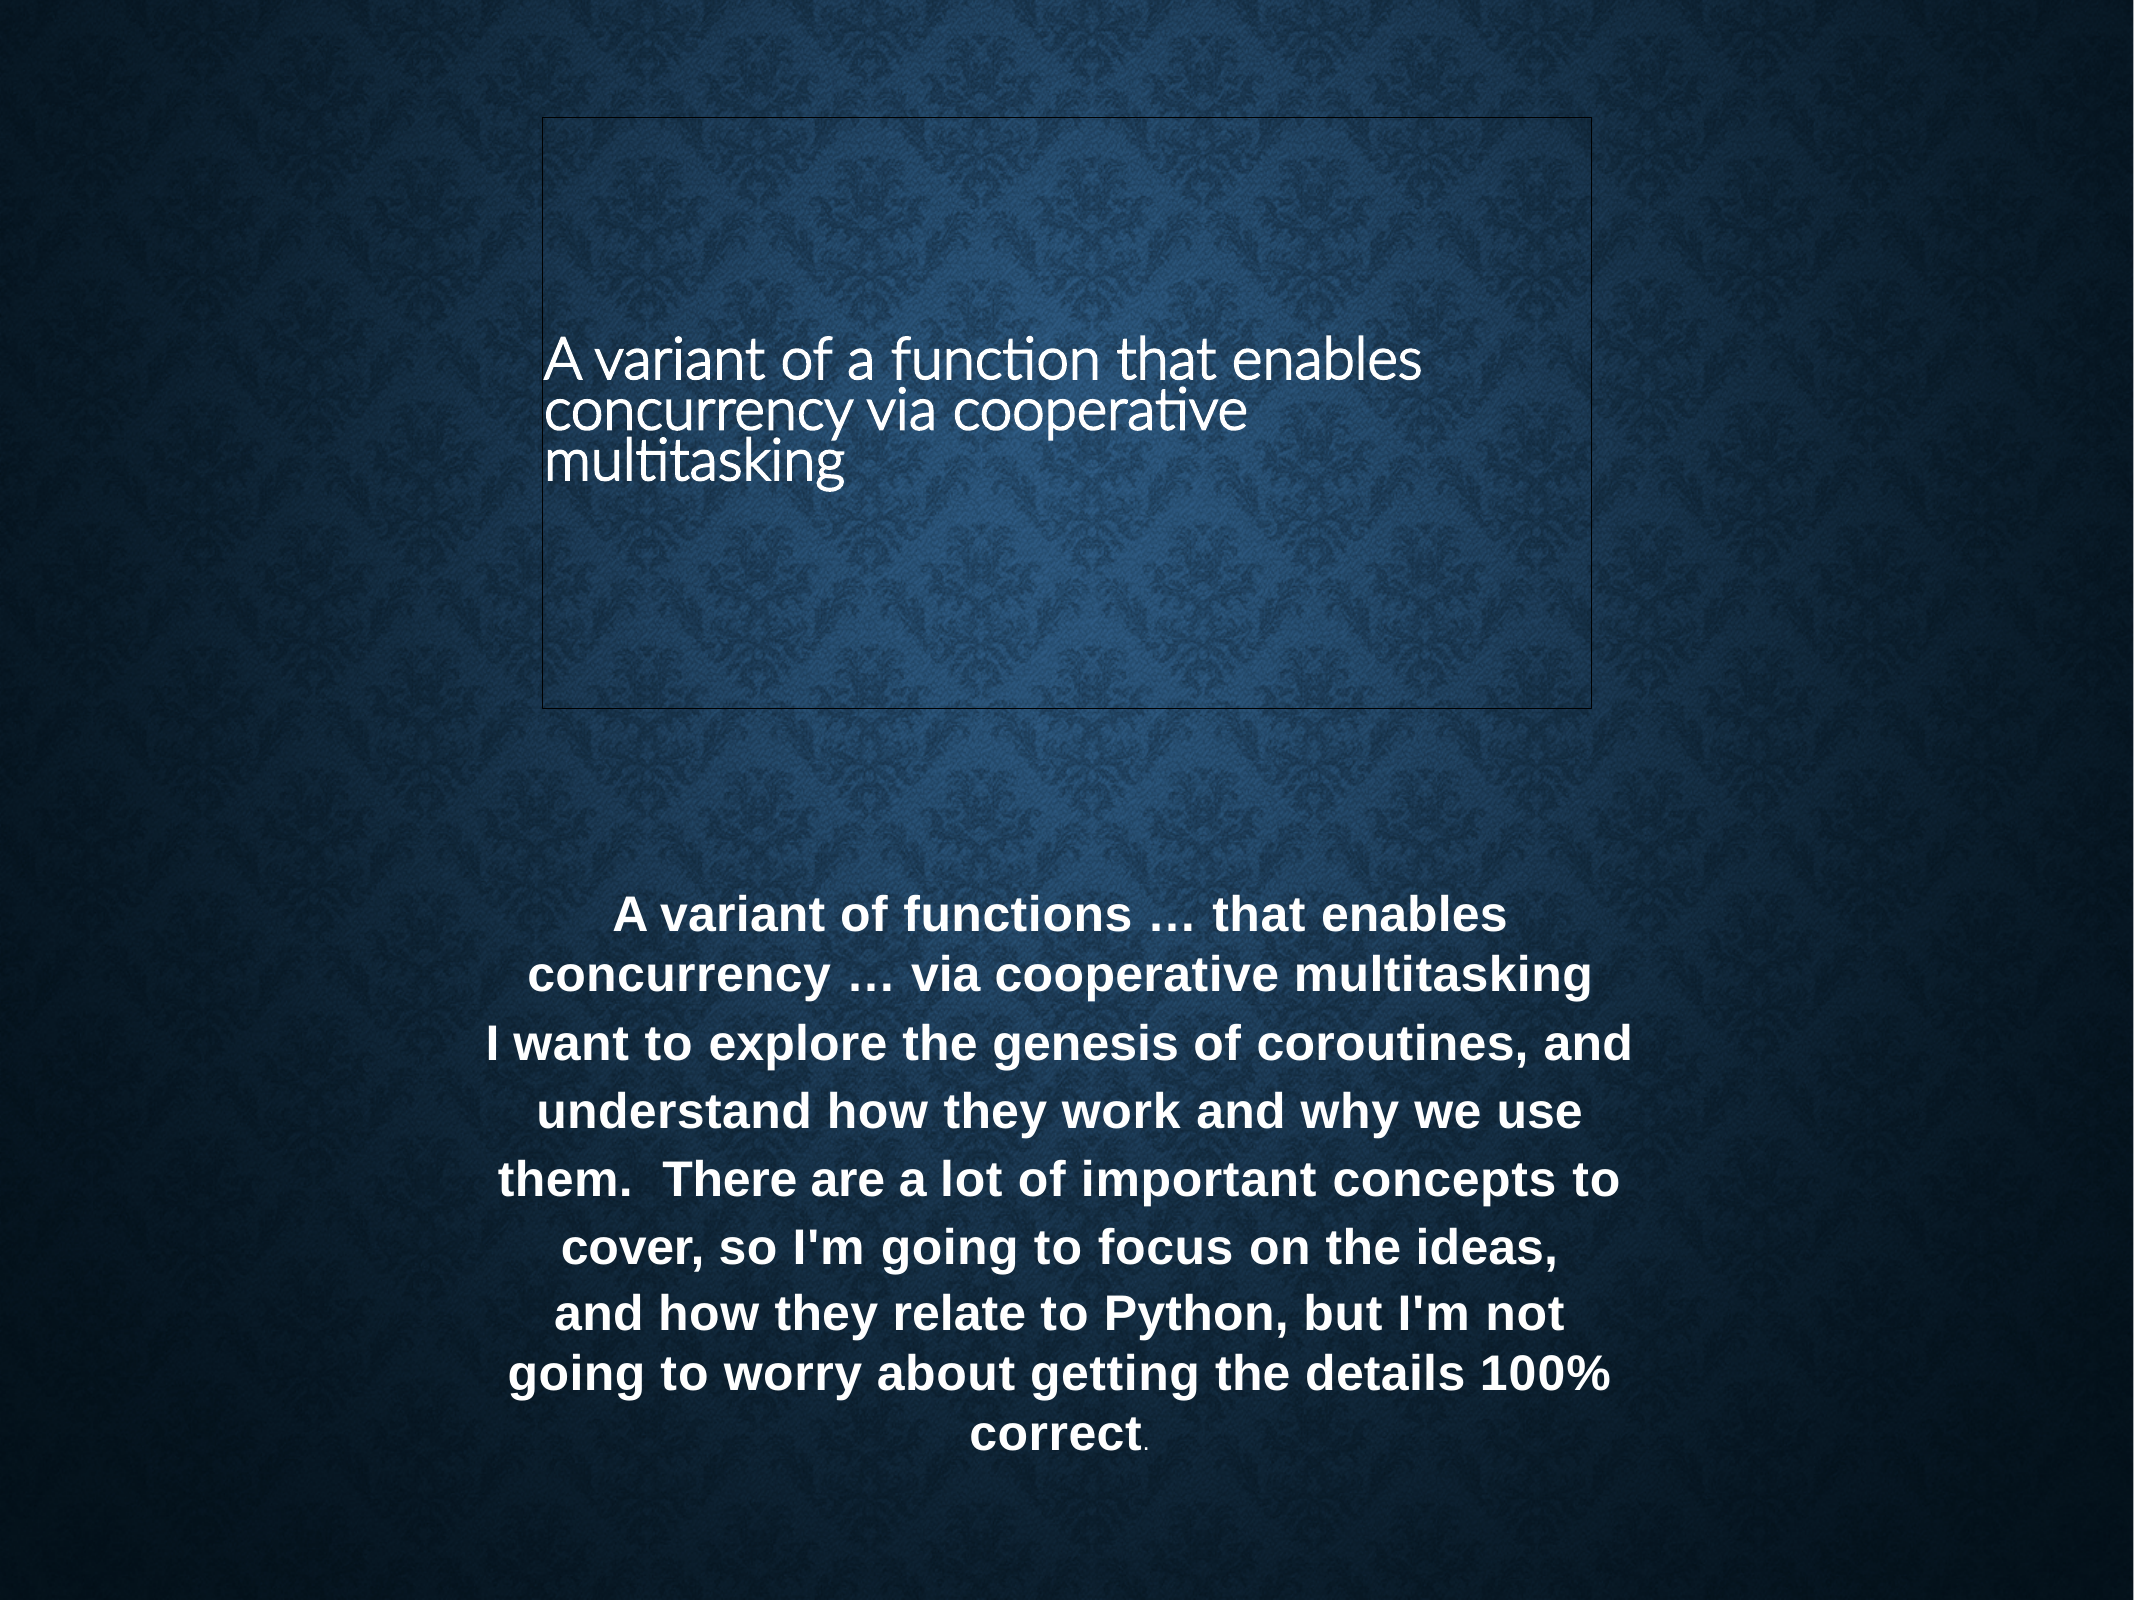

A variant of a function that enables
concurrency via cooperative
multitasking
A variant of functions … that enables concurrency … via cooperative multitasking
I want to explore the genesis of coroutines, and understand how they work and why we use them.  There are a lot of important concepts to cover, so I'm going to focus on the ideas,
and how they relate to Python, but I'm not going to worry about getting the details 100% correct.